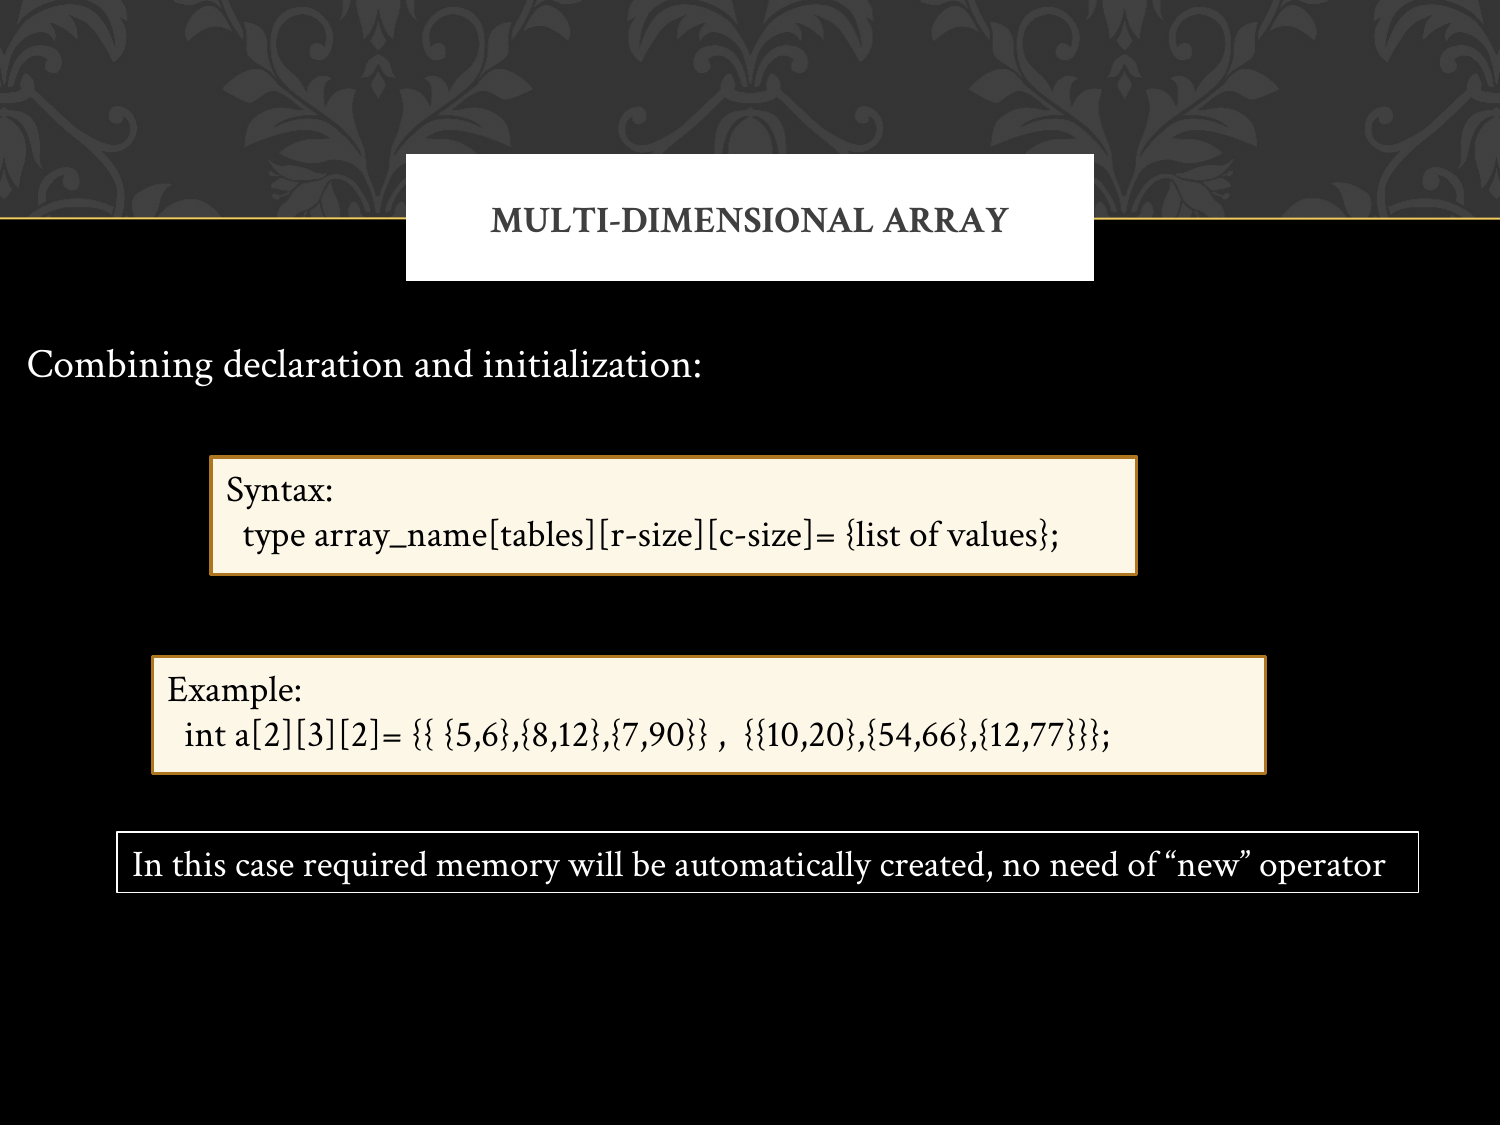

# MULTI-DIMENSIONAL ARRAY
Combining declaration and initialization:

Syntax:
  type array_name[tables][r-size][c-size]= {list of values};
Example:
  int a[2][3][2]= {{ {5,6},{8,12},{7,90}} ,  {{10,20},{54,66},{12,77}}};

In this case required memory will be automatically created, no need of “new” operator